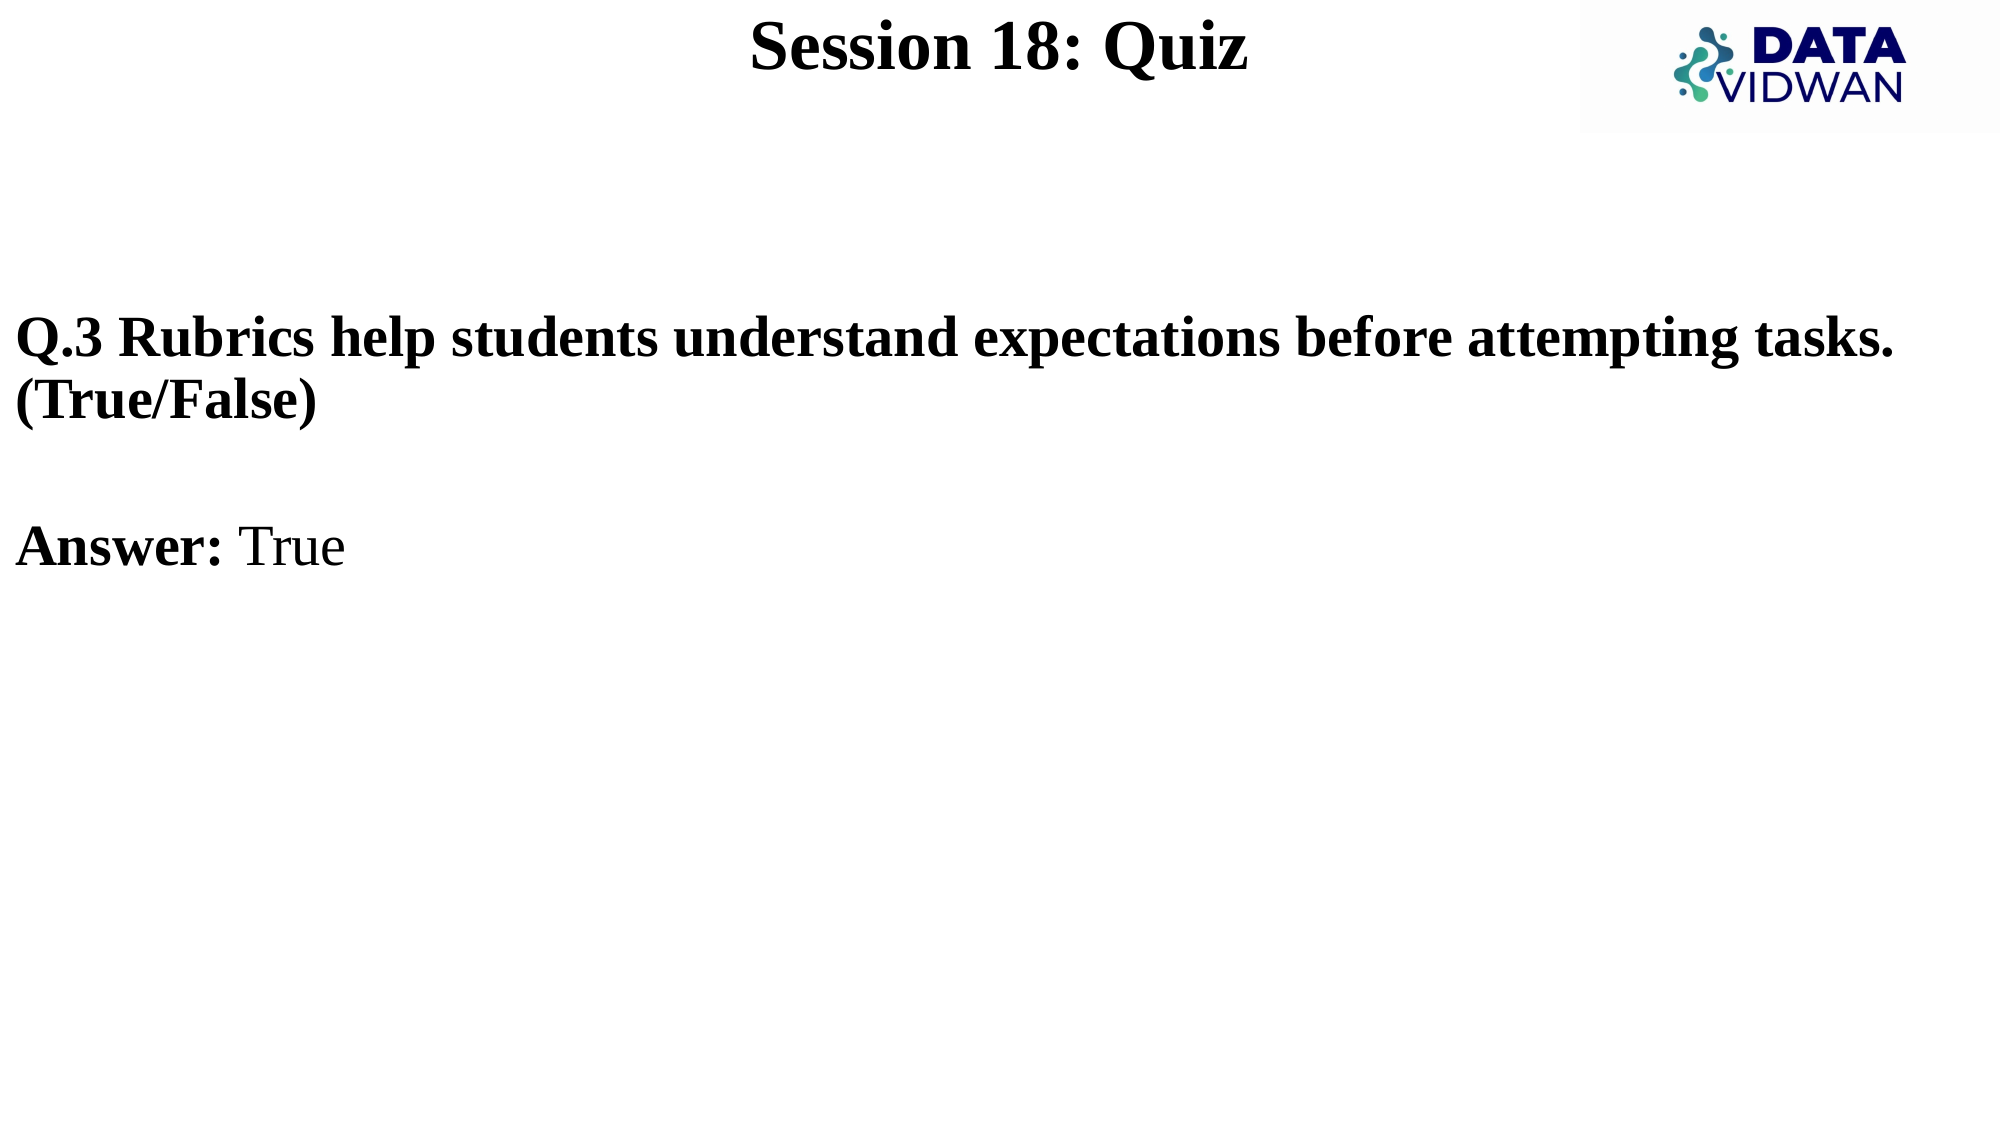

# Session 18: Quiz

Q.3 Rubrics help students understand expectations before attempting tasks. (True/False)
Answer: True